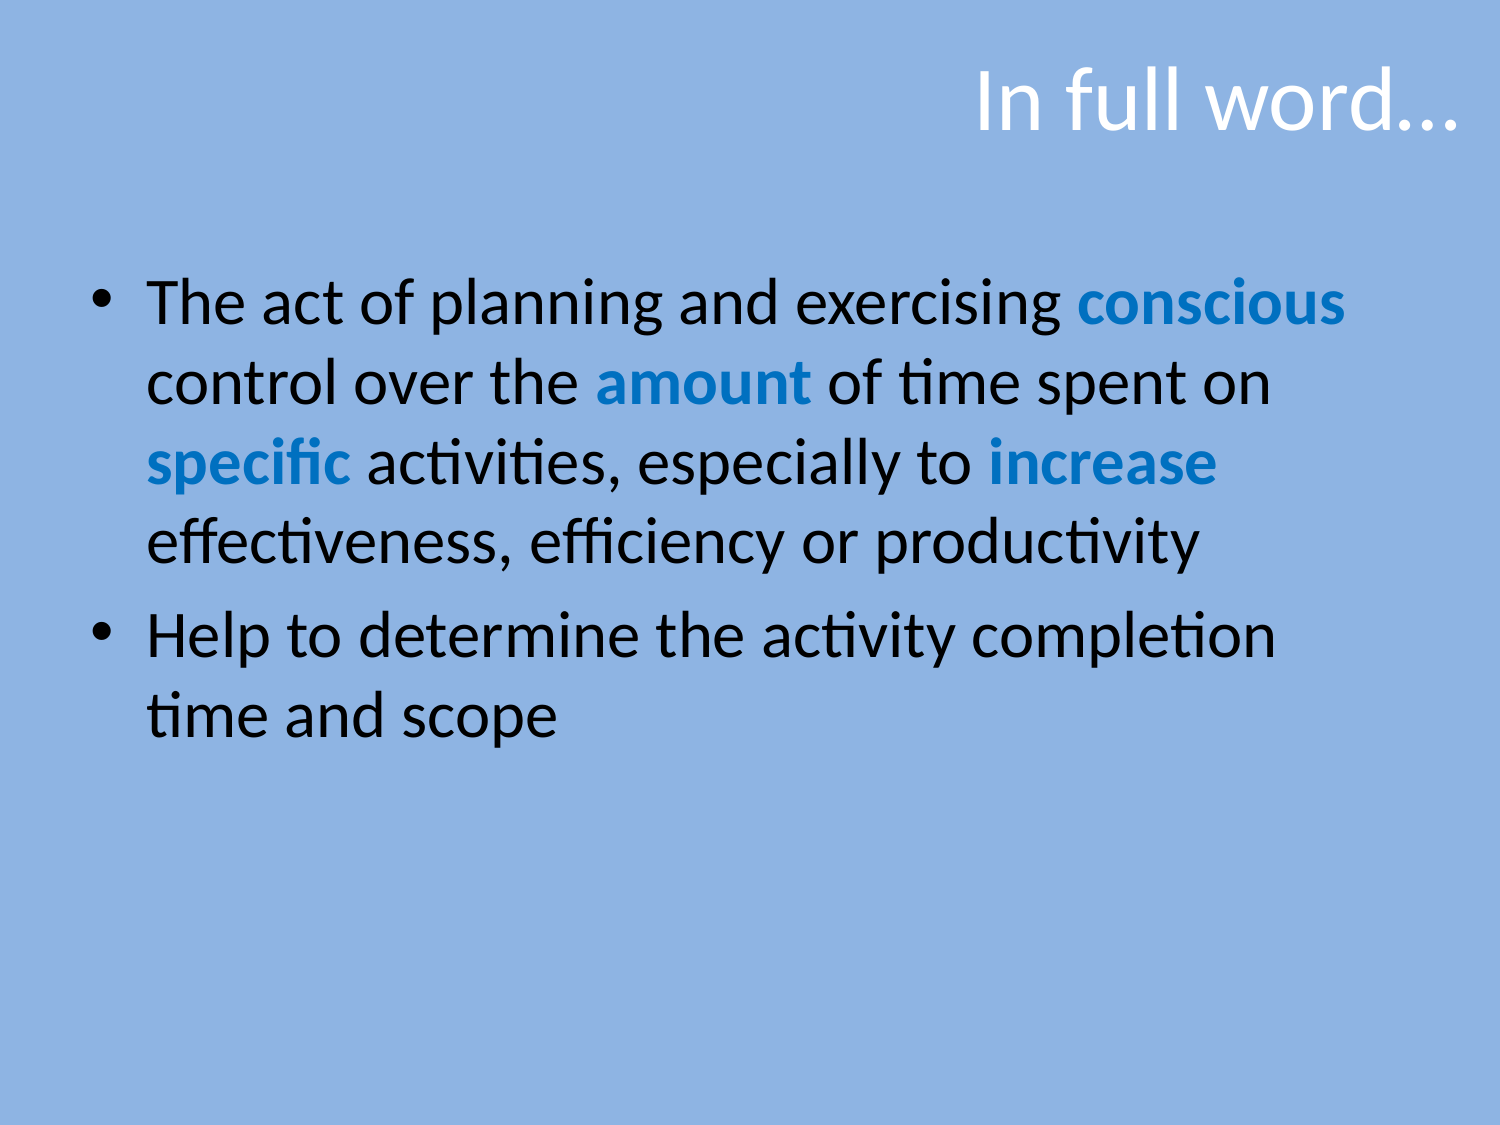

# In full word…
The act of planning and exercising conscious control over the amount of time spent on specific activities, especially to increase effectiveness, efficiency or productivity
Help to determine the activity completion time and scope